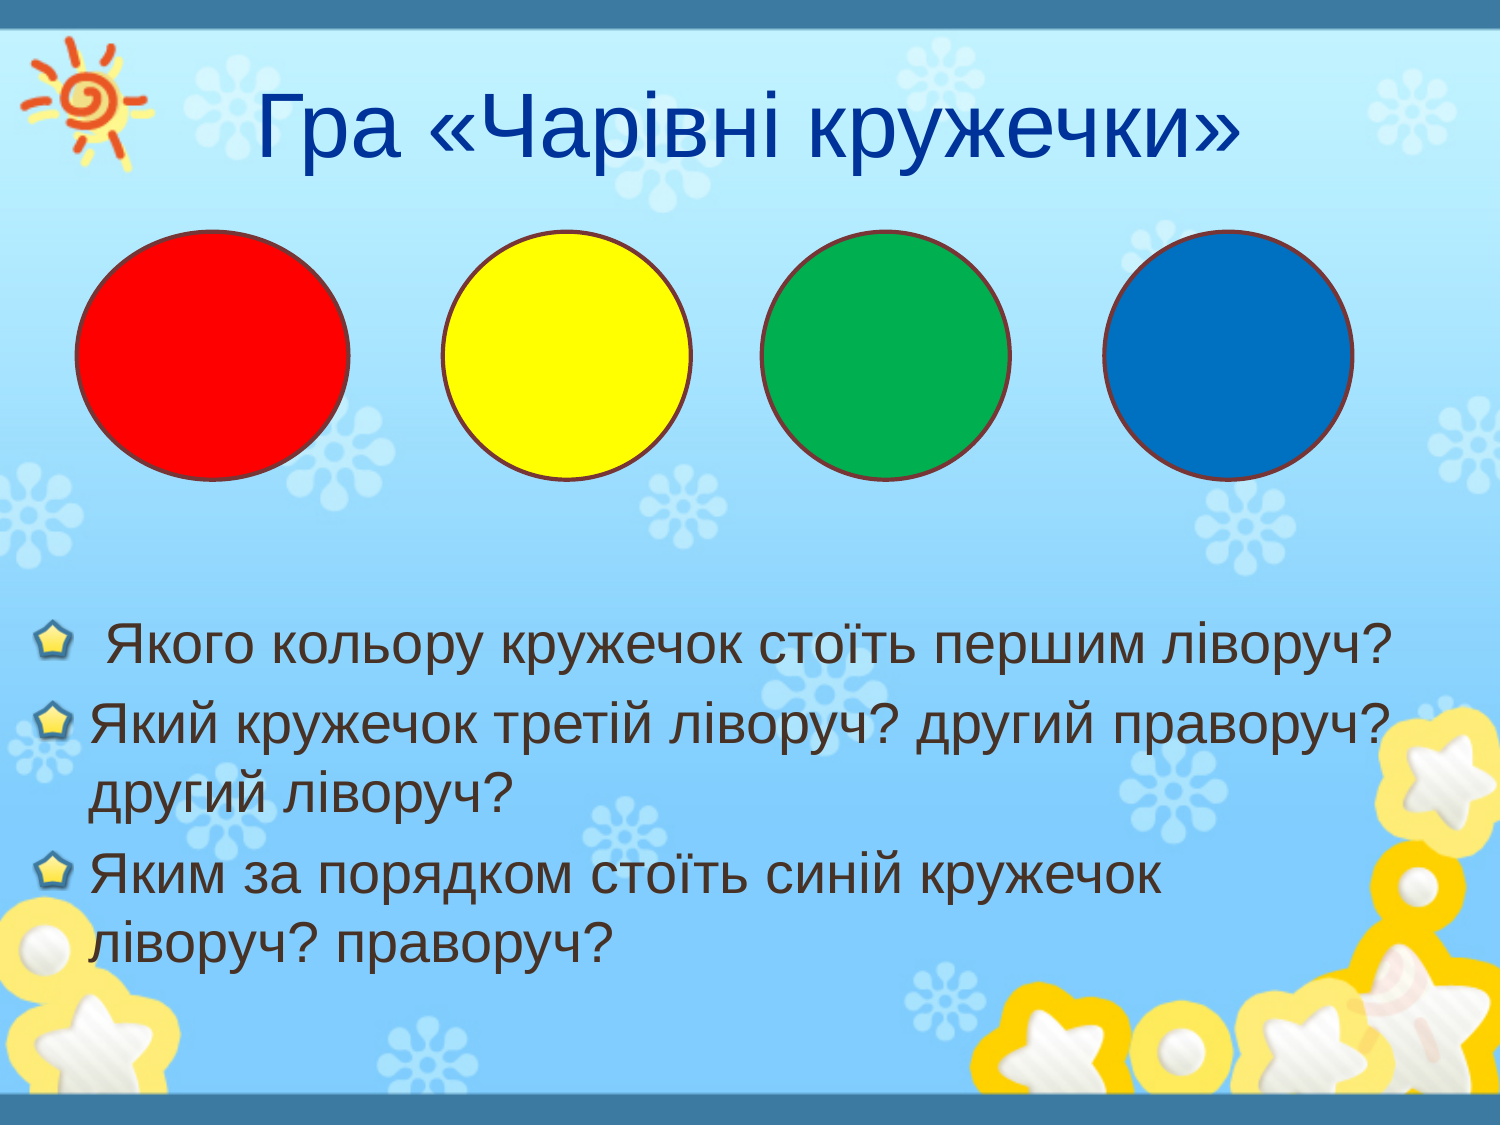

# Гра «Чарівні кружечки»

 Якого кольору кружечок стоїть першим ліворуч?
Який кружечок третій ліворуч? другий праворуч? другий ліворуч?
Яким за порядком стоїть синій кружечок ліворуч? праворуч?